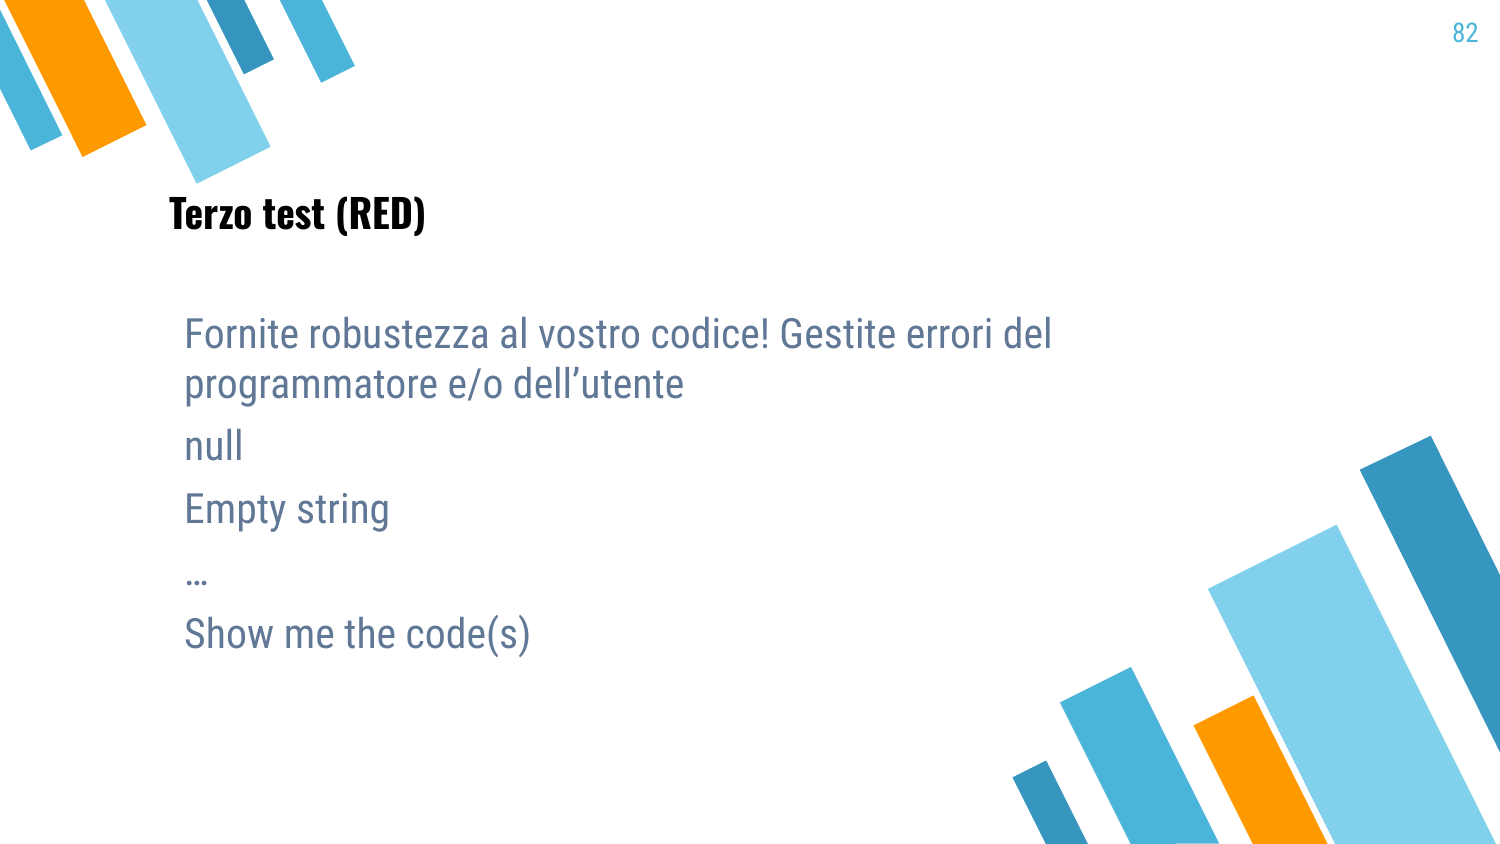

82

# Terzo test (RED)
Fornite robustezza al vostro codice! Gestite errori del programmatore e/o dell’utente
null
Empty string
…
Show me the code(s)